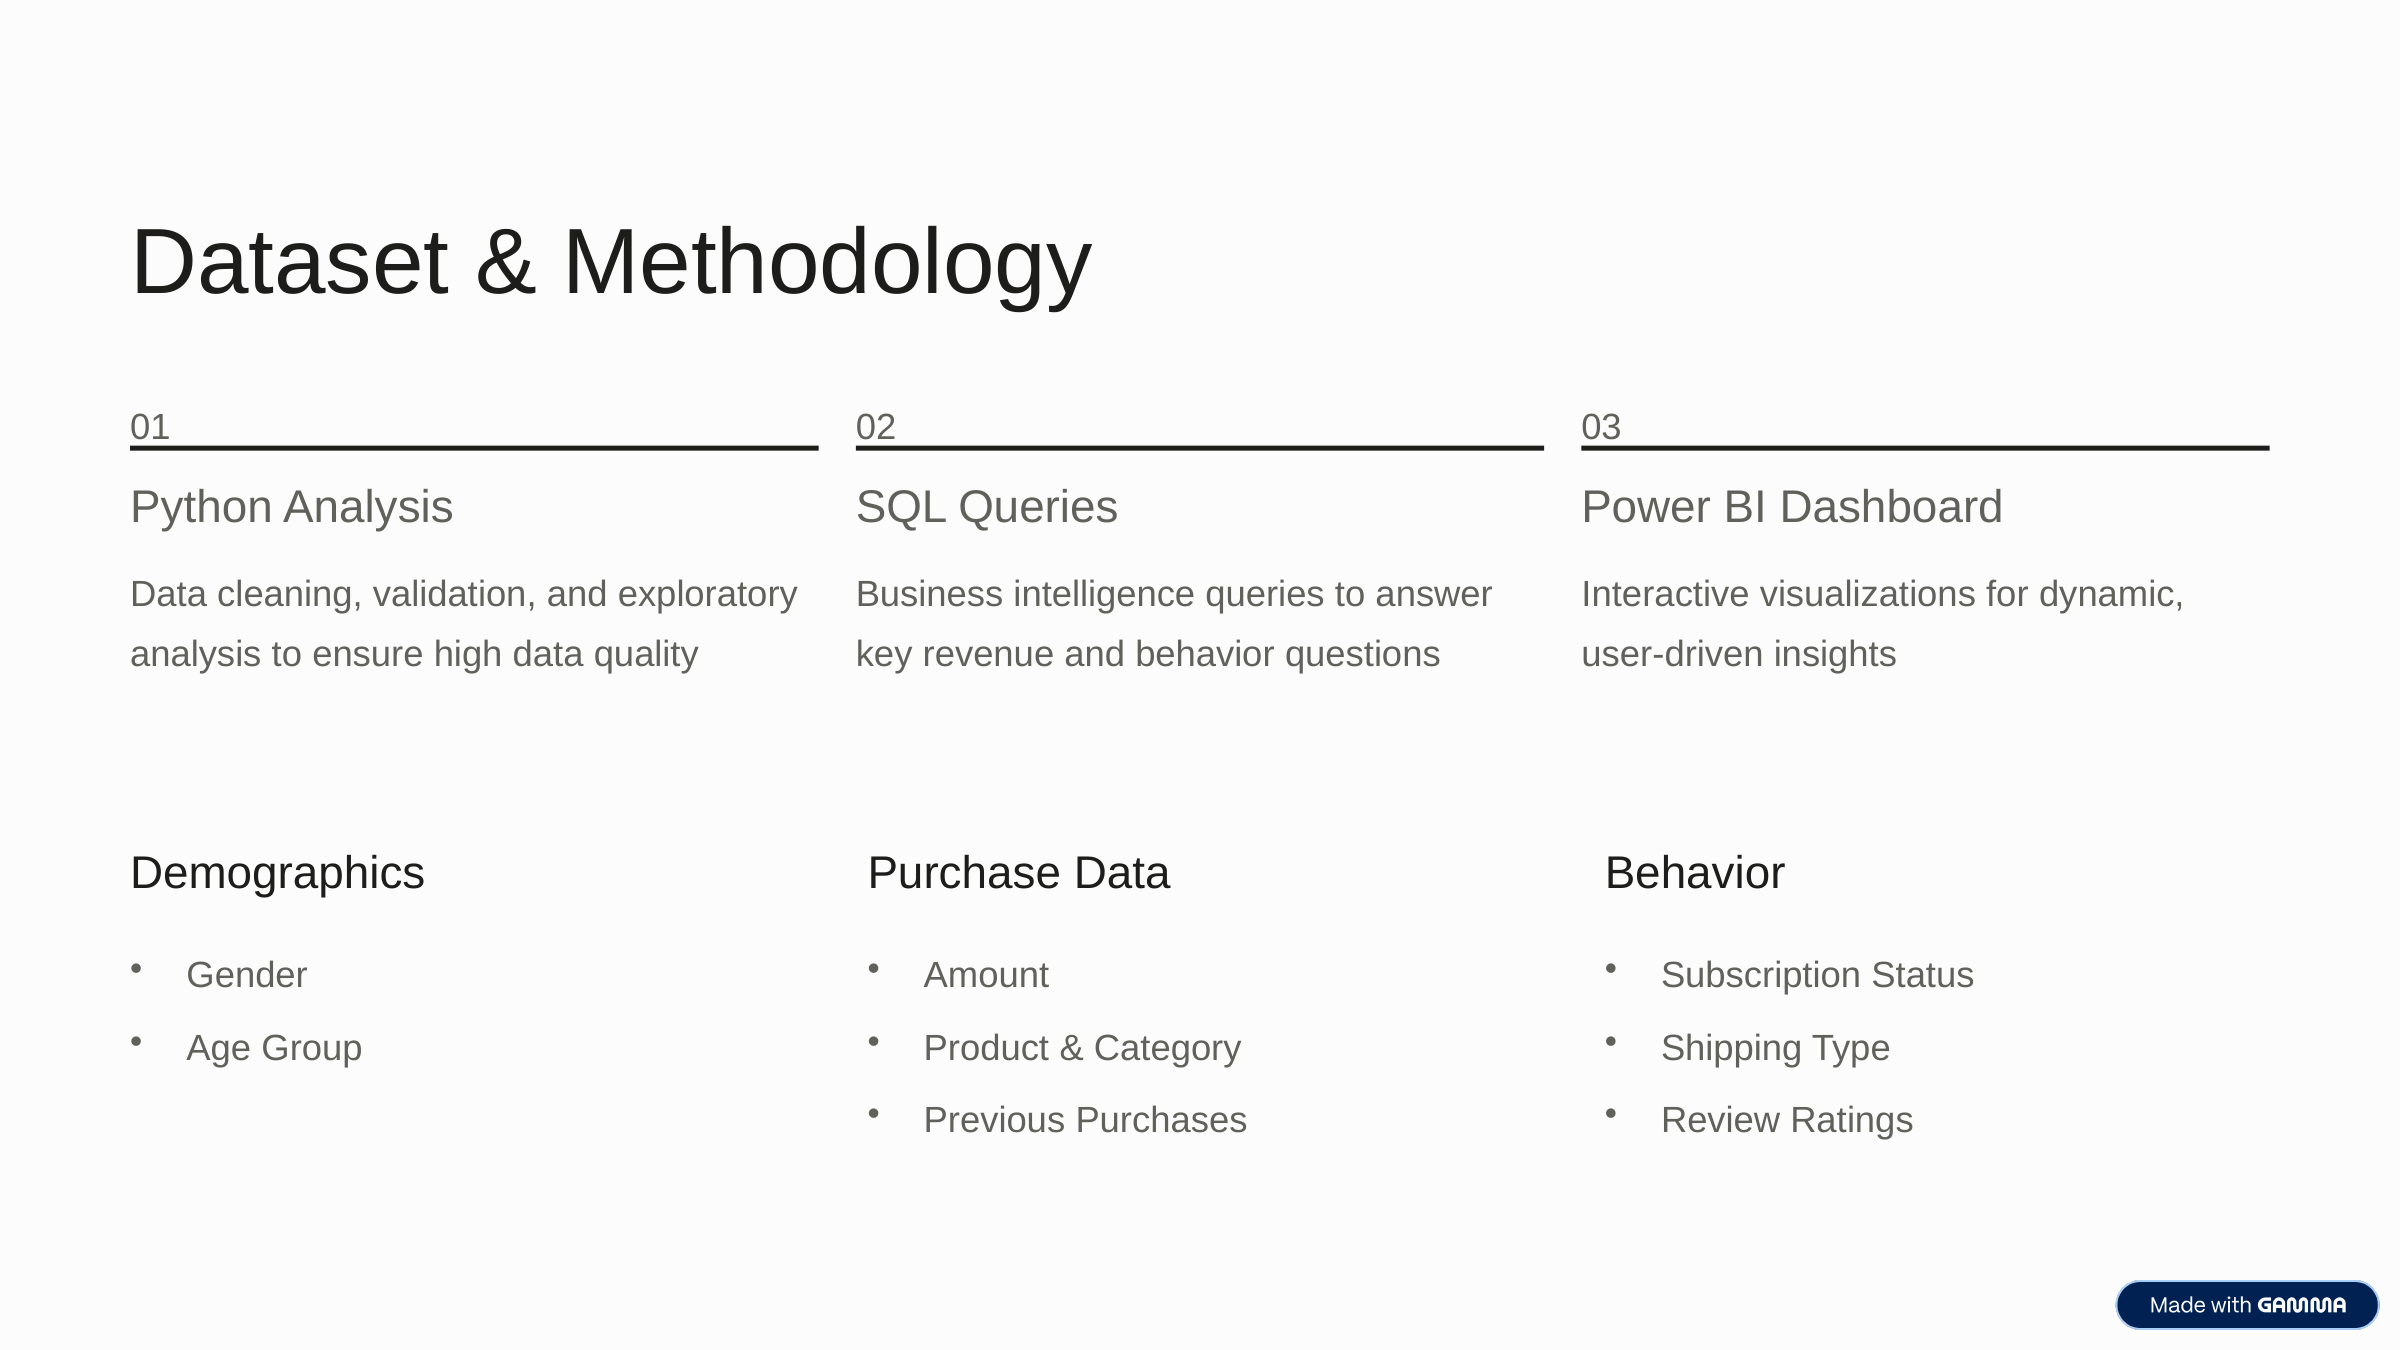

Dataset & Methodology
01
02
03

Python Analysis
SQL Queries
Power BI Dashboard
Data cleaning, validation, and exploratory analysis to ensure high data quality
Business intelligence queries to answer key revenue and behavior questions
Interactive visualizations for dynamic, user-driven insights
Demographics
Purchase Data
Behavior
Gender
Amount
Subscription Status
Age Group
Product & Category
Shipping Type
Previous Purchases
Review Ratings